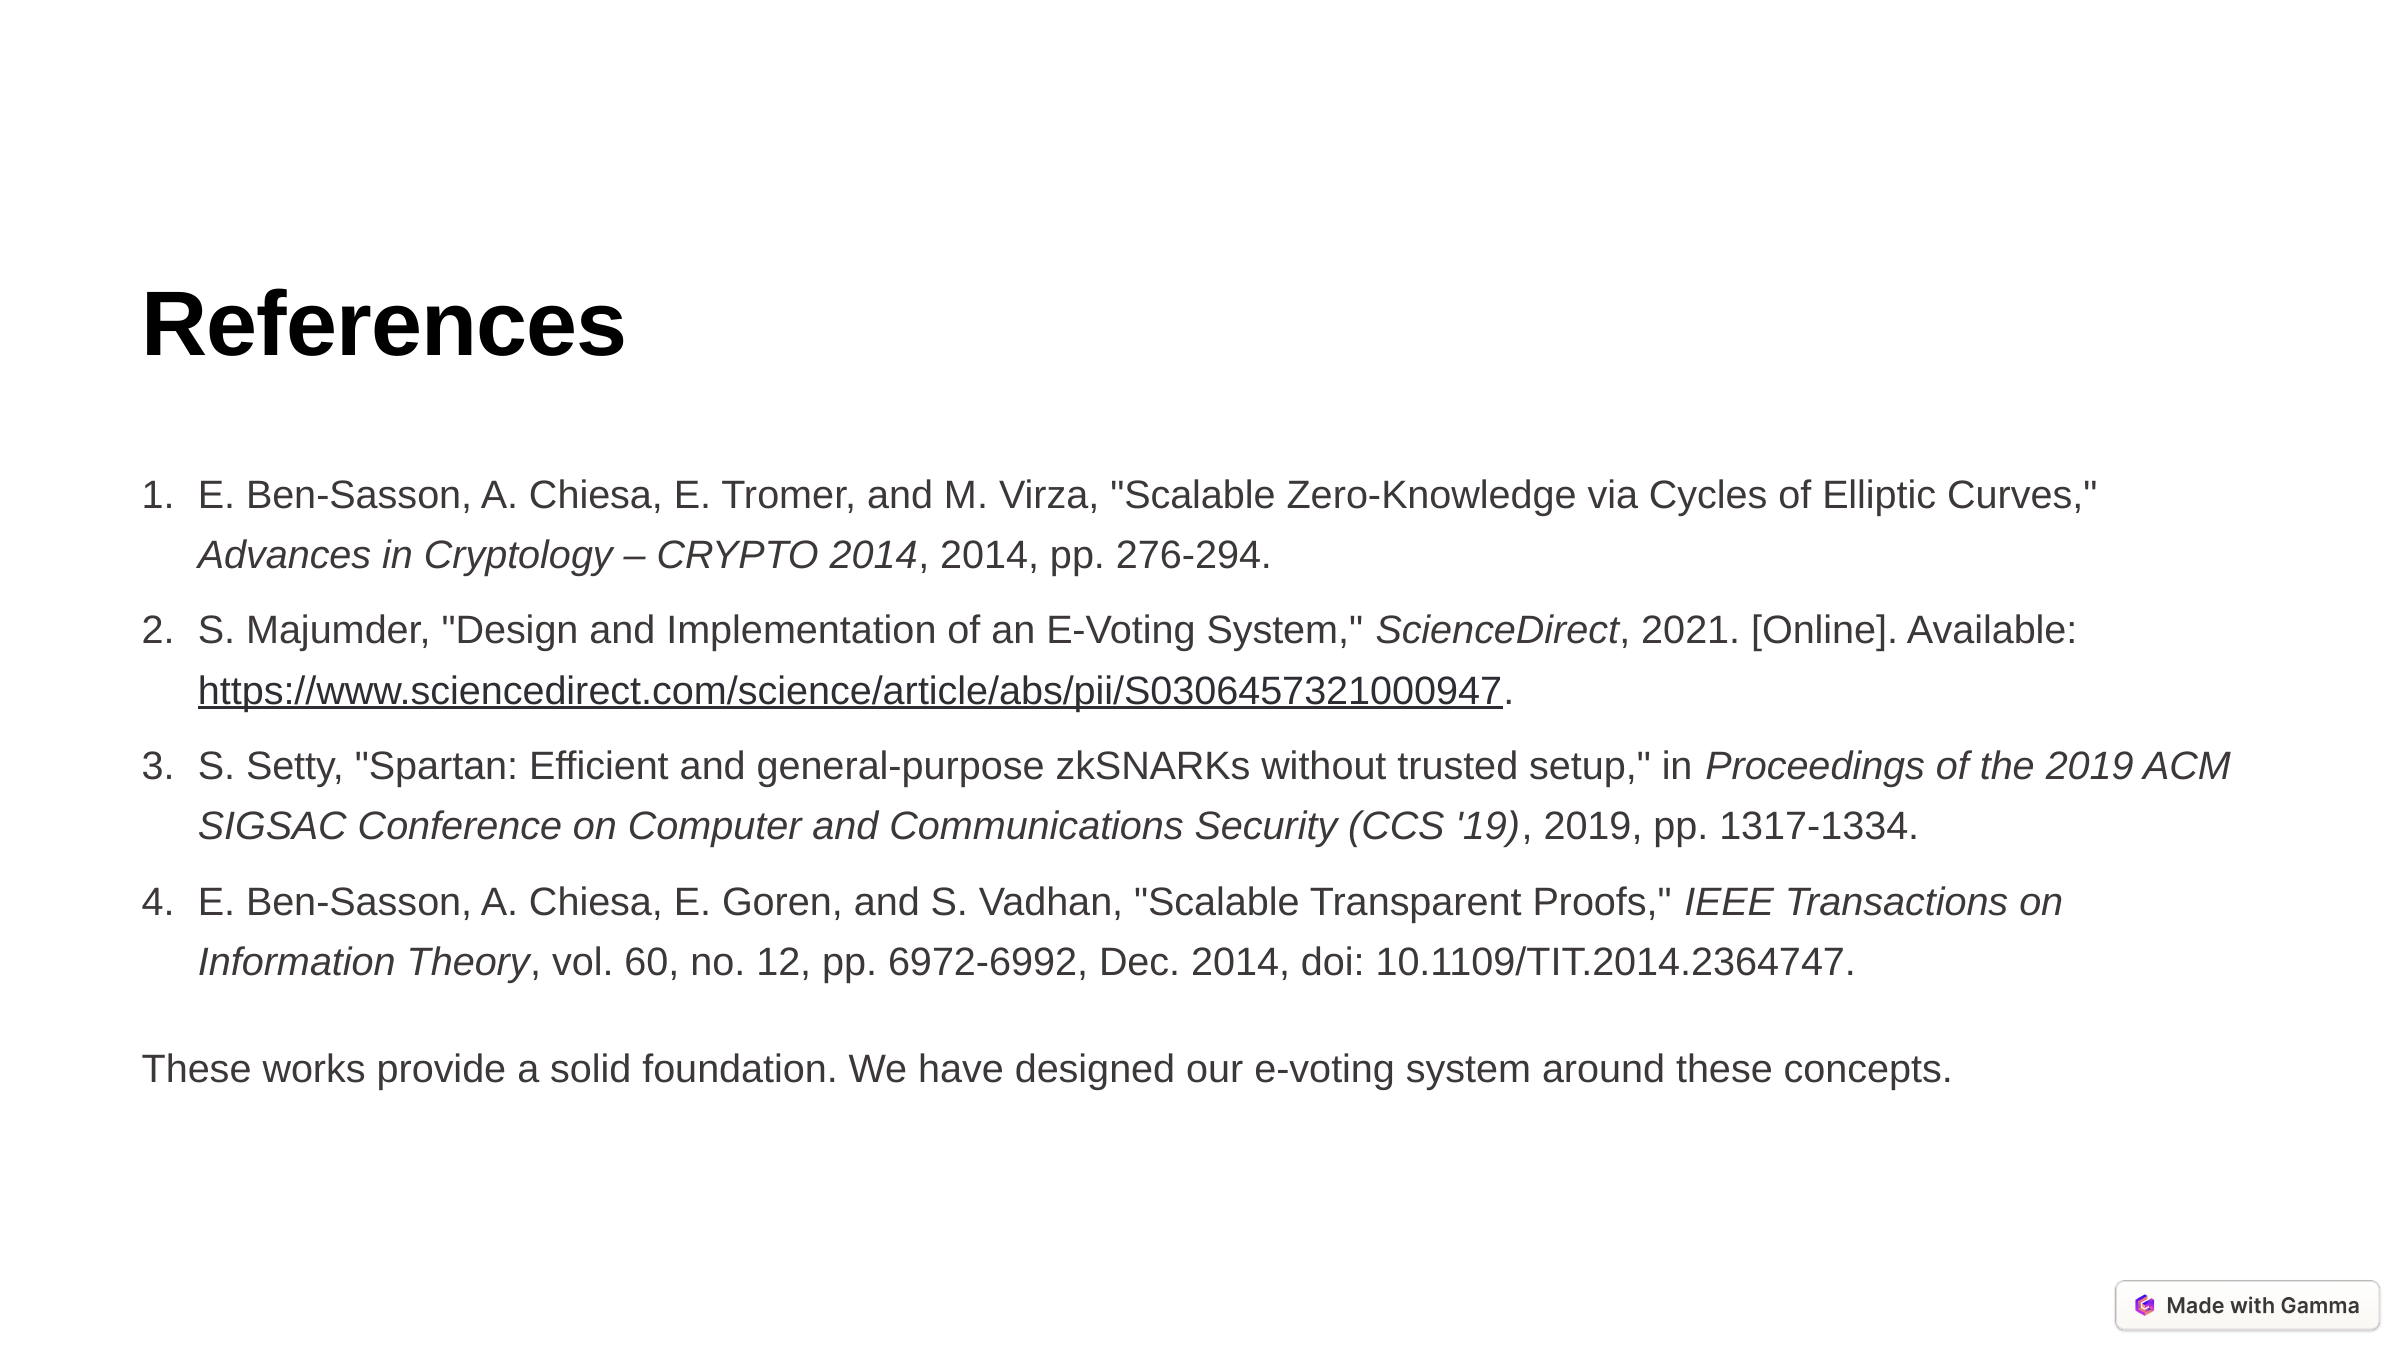

References
E. Ben-Sasson, A. Chiesa, E. Tromer, and M. Virza, "Scalable Zero-Knowledge via Cycles of Elliptic Curves," Advances in Cryptology – CRYPTO 2014, 2014, pp. 276-294.
S. Majumder, "Design and Implementation of an E-Voting System," ScienceDirect, 2021. [Online]. Available: https://www.sciencedirect.com/science/article/abs/pii/S0306457321000947.
S. Setty, "Spartan: Efficient and general-purpose zkSNARKs without trusted setup," in Proceedings of the 2019 ACM SIGSAC Conference on Computer and Communications Security (CCS '19), 2019, pp. 1317-1334.
E. Ben-Sasson, A. Chiesa, E. Goren, and S. Vadhan, "Scalable Transparent Proofs," IEEE Transactions on Information Theory, vol. 60, no. 12, pp. 6972-6992, Dec. 2014, doi: 10.1109/TIT.2014.2364747.
These works provide a solid foundation. We have designed our e-voting system around these concepts.